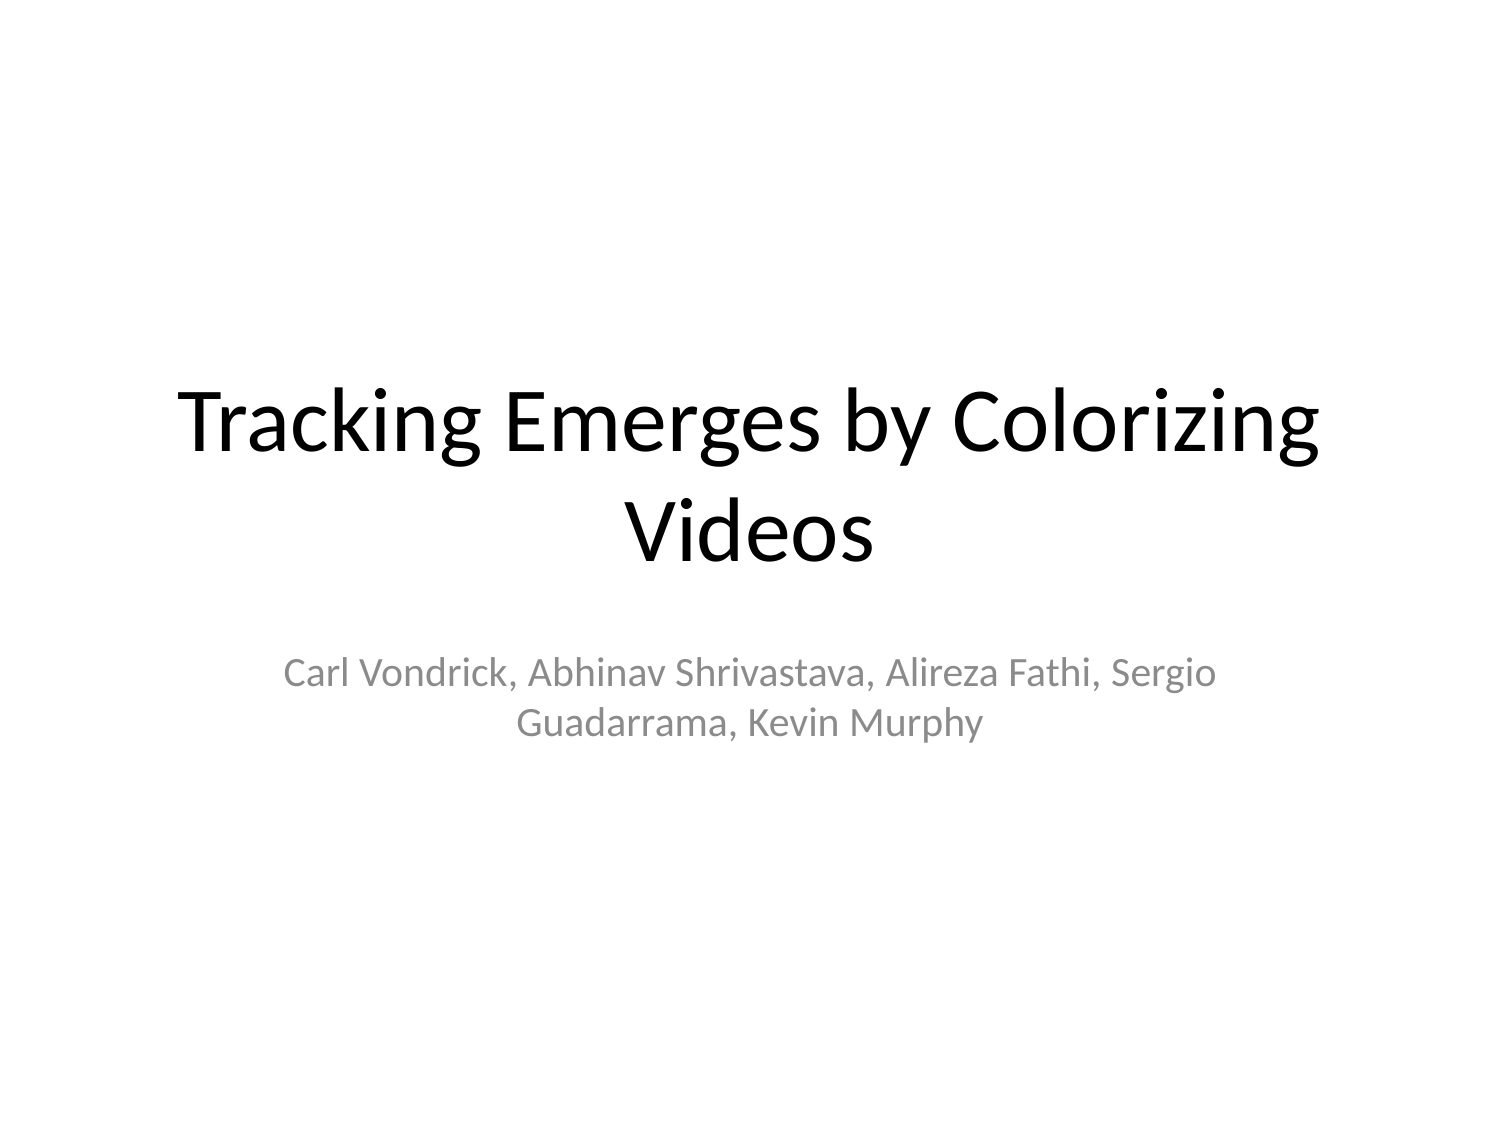

# Tracking Emerges by Colorizing Videos
Carl Vondrick, Abhinav Shrivastava, Alireza Fathi, Sergio Guadarrama, Kevin Murphy